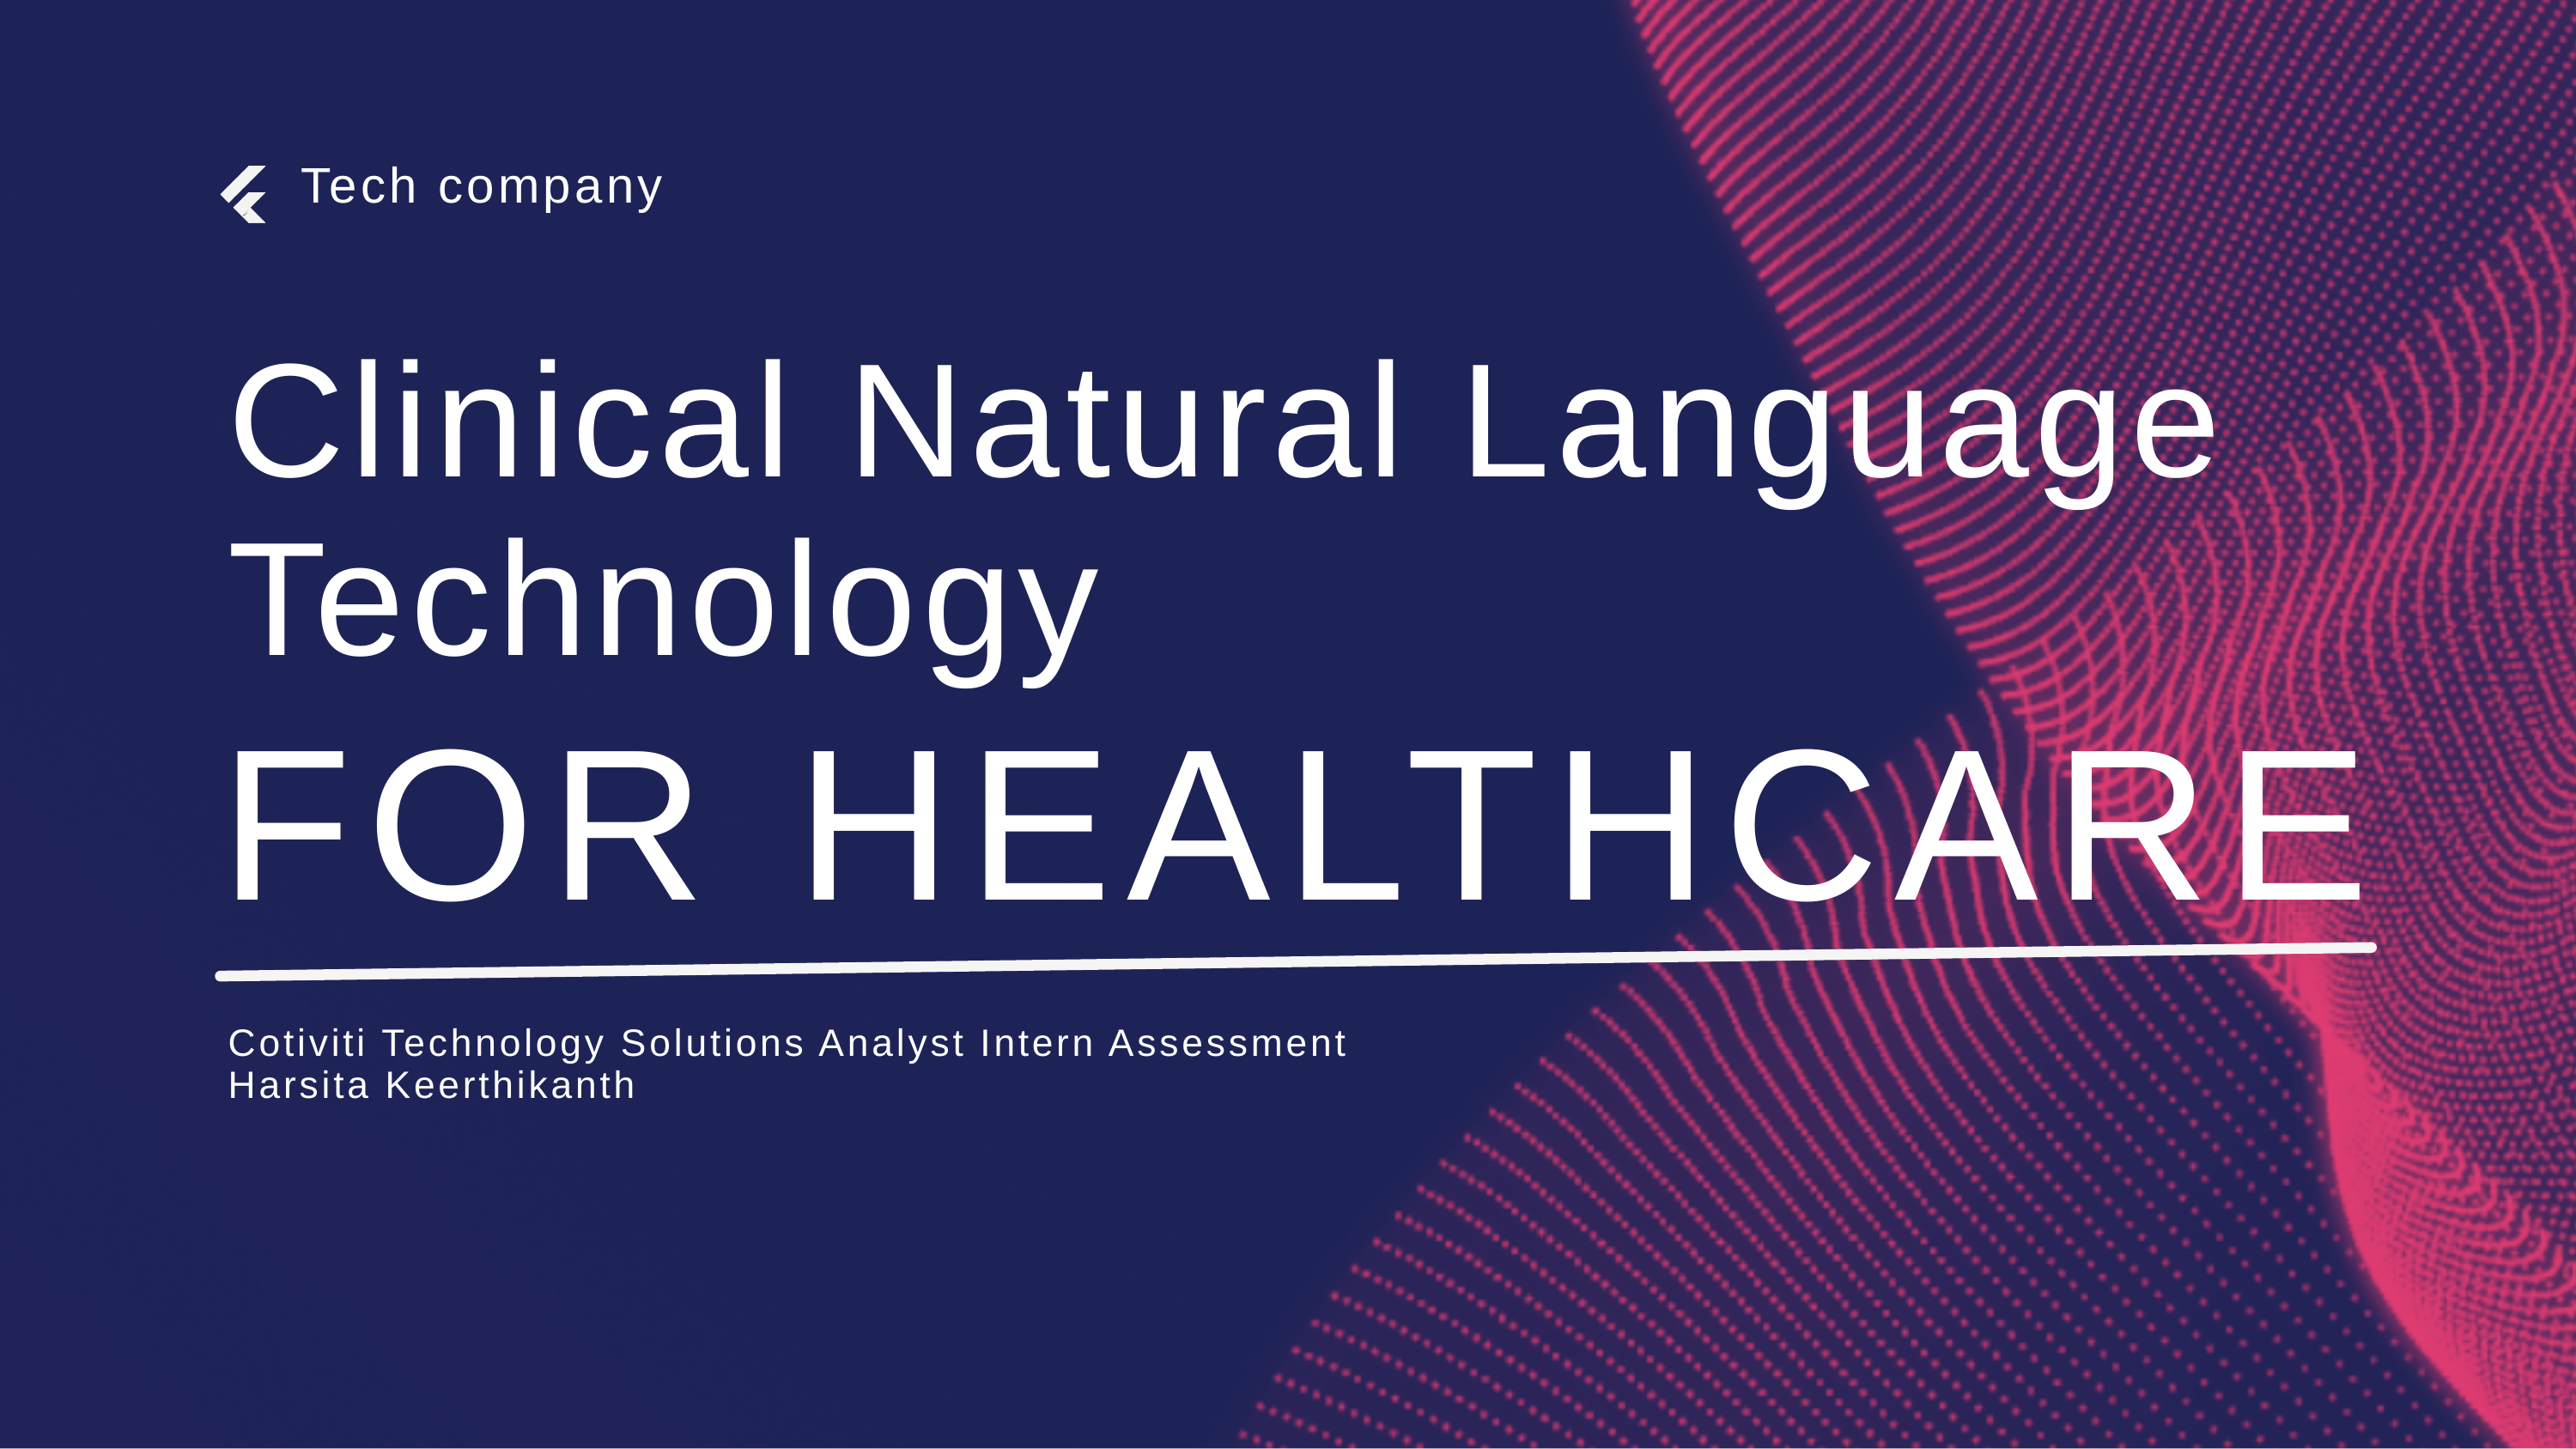

Tech company

Clinical Natural Language Technology
FOR HEALTHCARE

Cotiviti Technology Solutions Analyst Intern Assessment
Harsita Keerthikanth